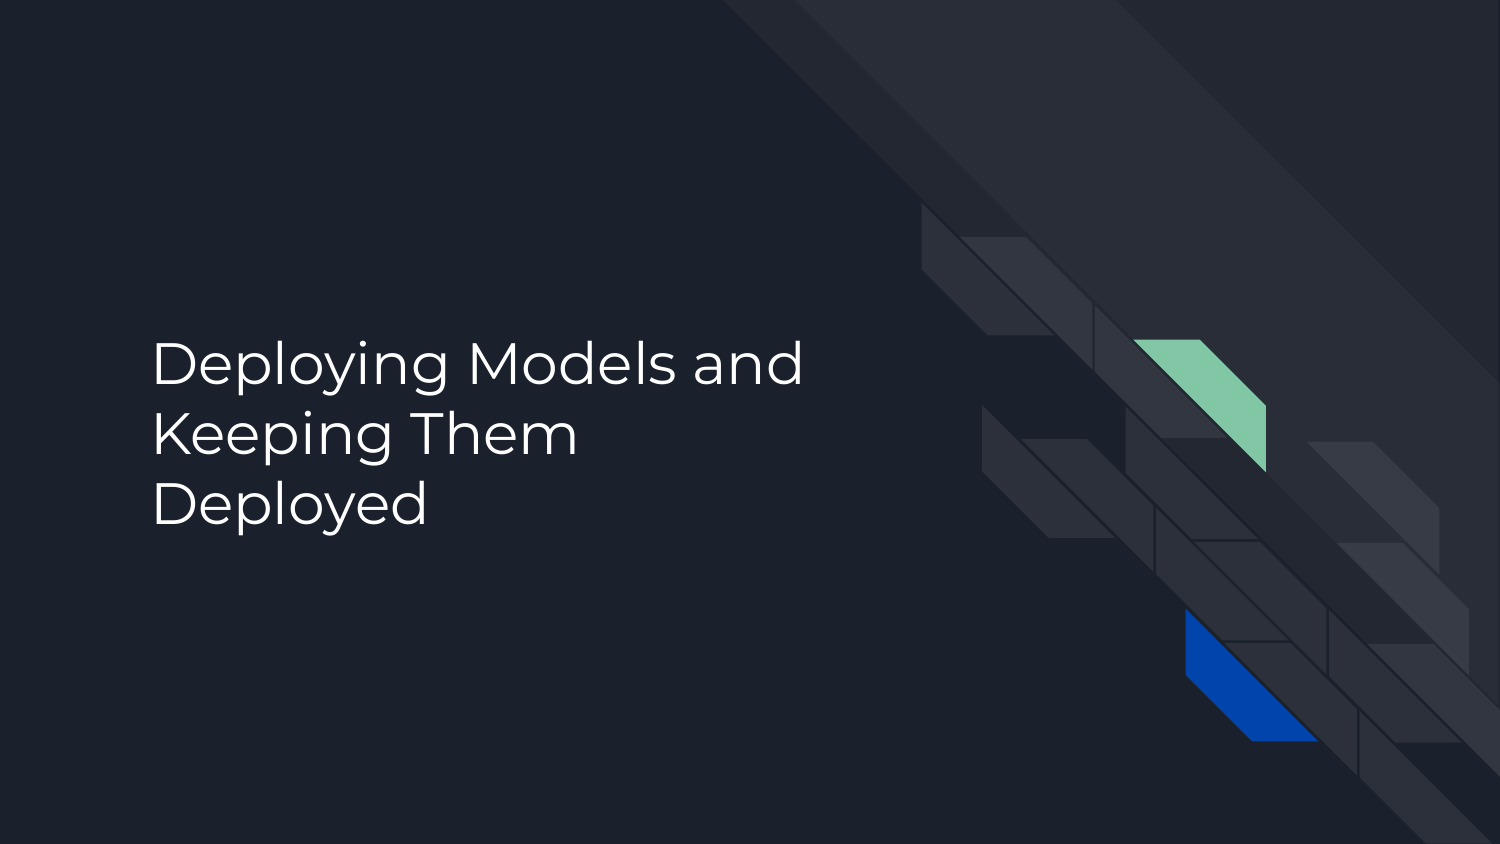

# Deploying Models and Keeping Them Deployed